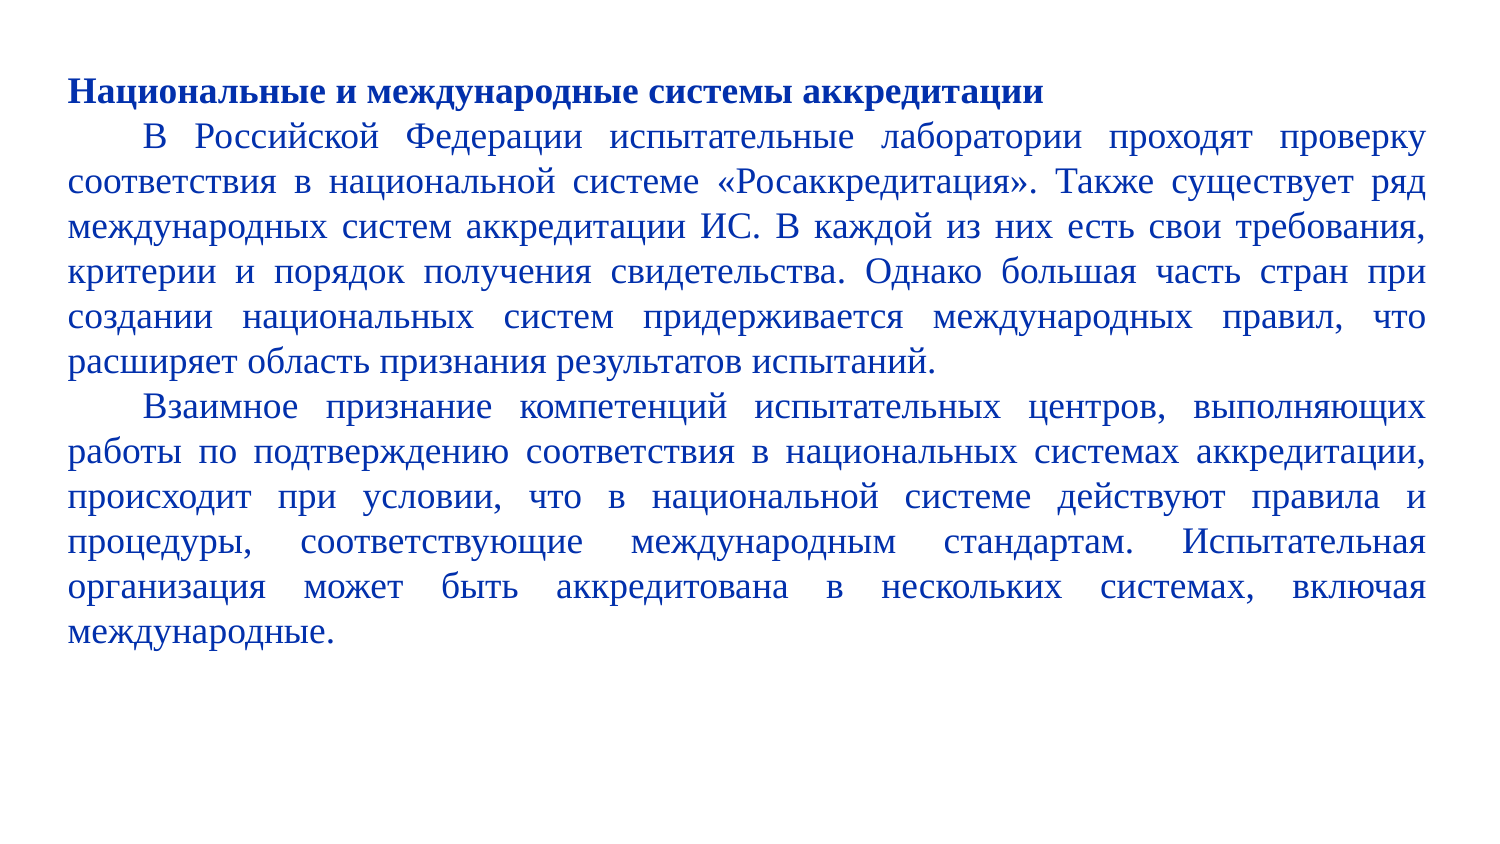

Национальные и международные системы аккредитации
В Российской Федерации испытательные лаборатории проходят проверку соответствия в национальной системе «Росаккредитация». Также существует ряд международных систем аккредитации ИС. В каждой из них есть свои требования, критерии и порядок получения свидетельства. Однако большая часть стран при создании национальных систем придерживается международных правил, что расширяет область признания результатов испытаний.
Взаимное признание компетенций испытательных центров, выполняющих работы по подтверждению соответствия в национальных системах аккредитации, происходит при условии, что в национальной системе действуют правила и процедуры, соответствующие международным стандартам. Испытательная организация может быть аккредитована в нескольких системах, включая международные.